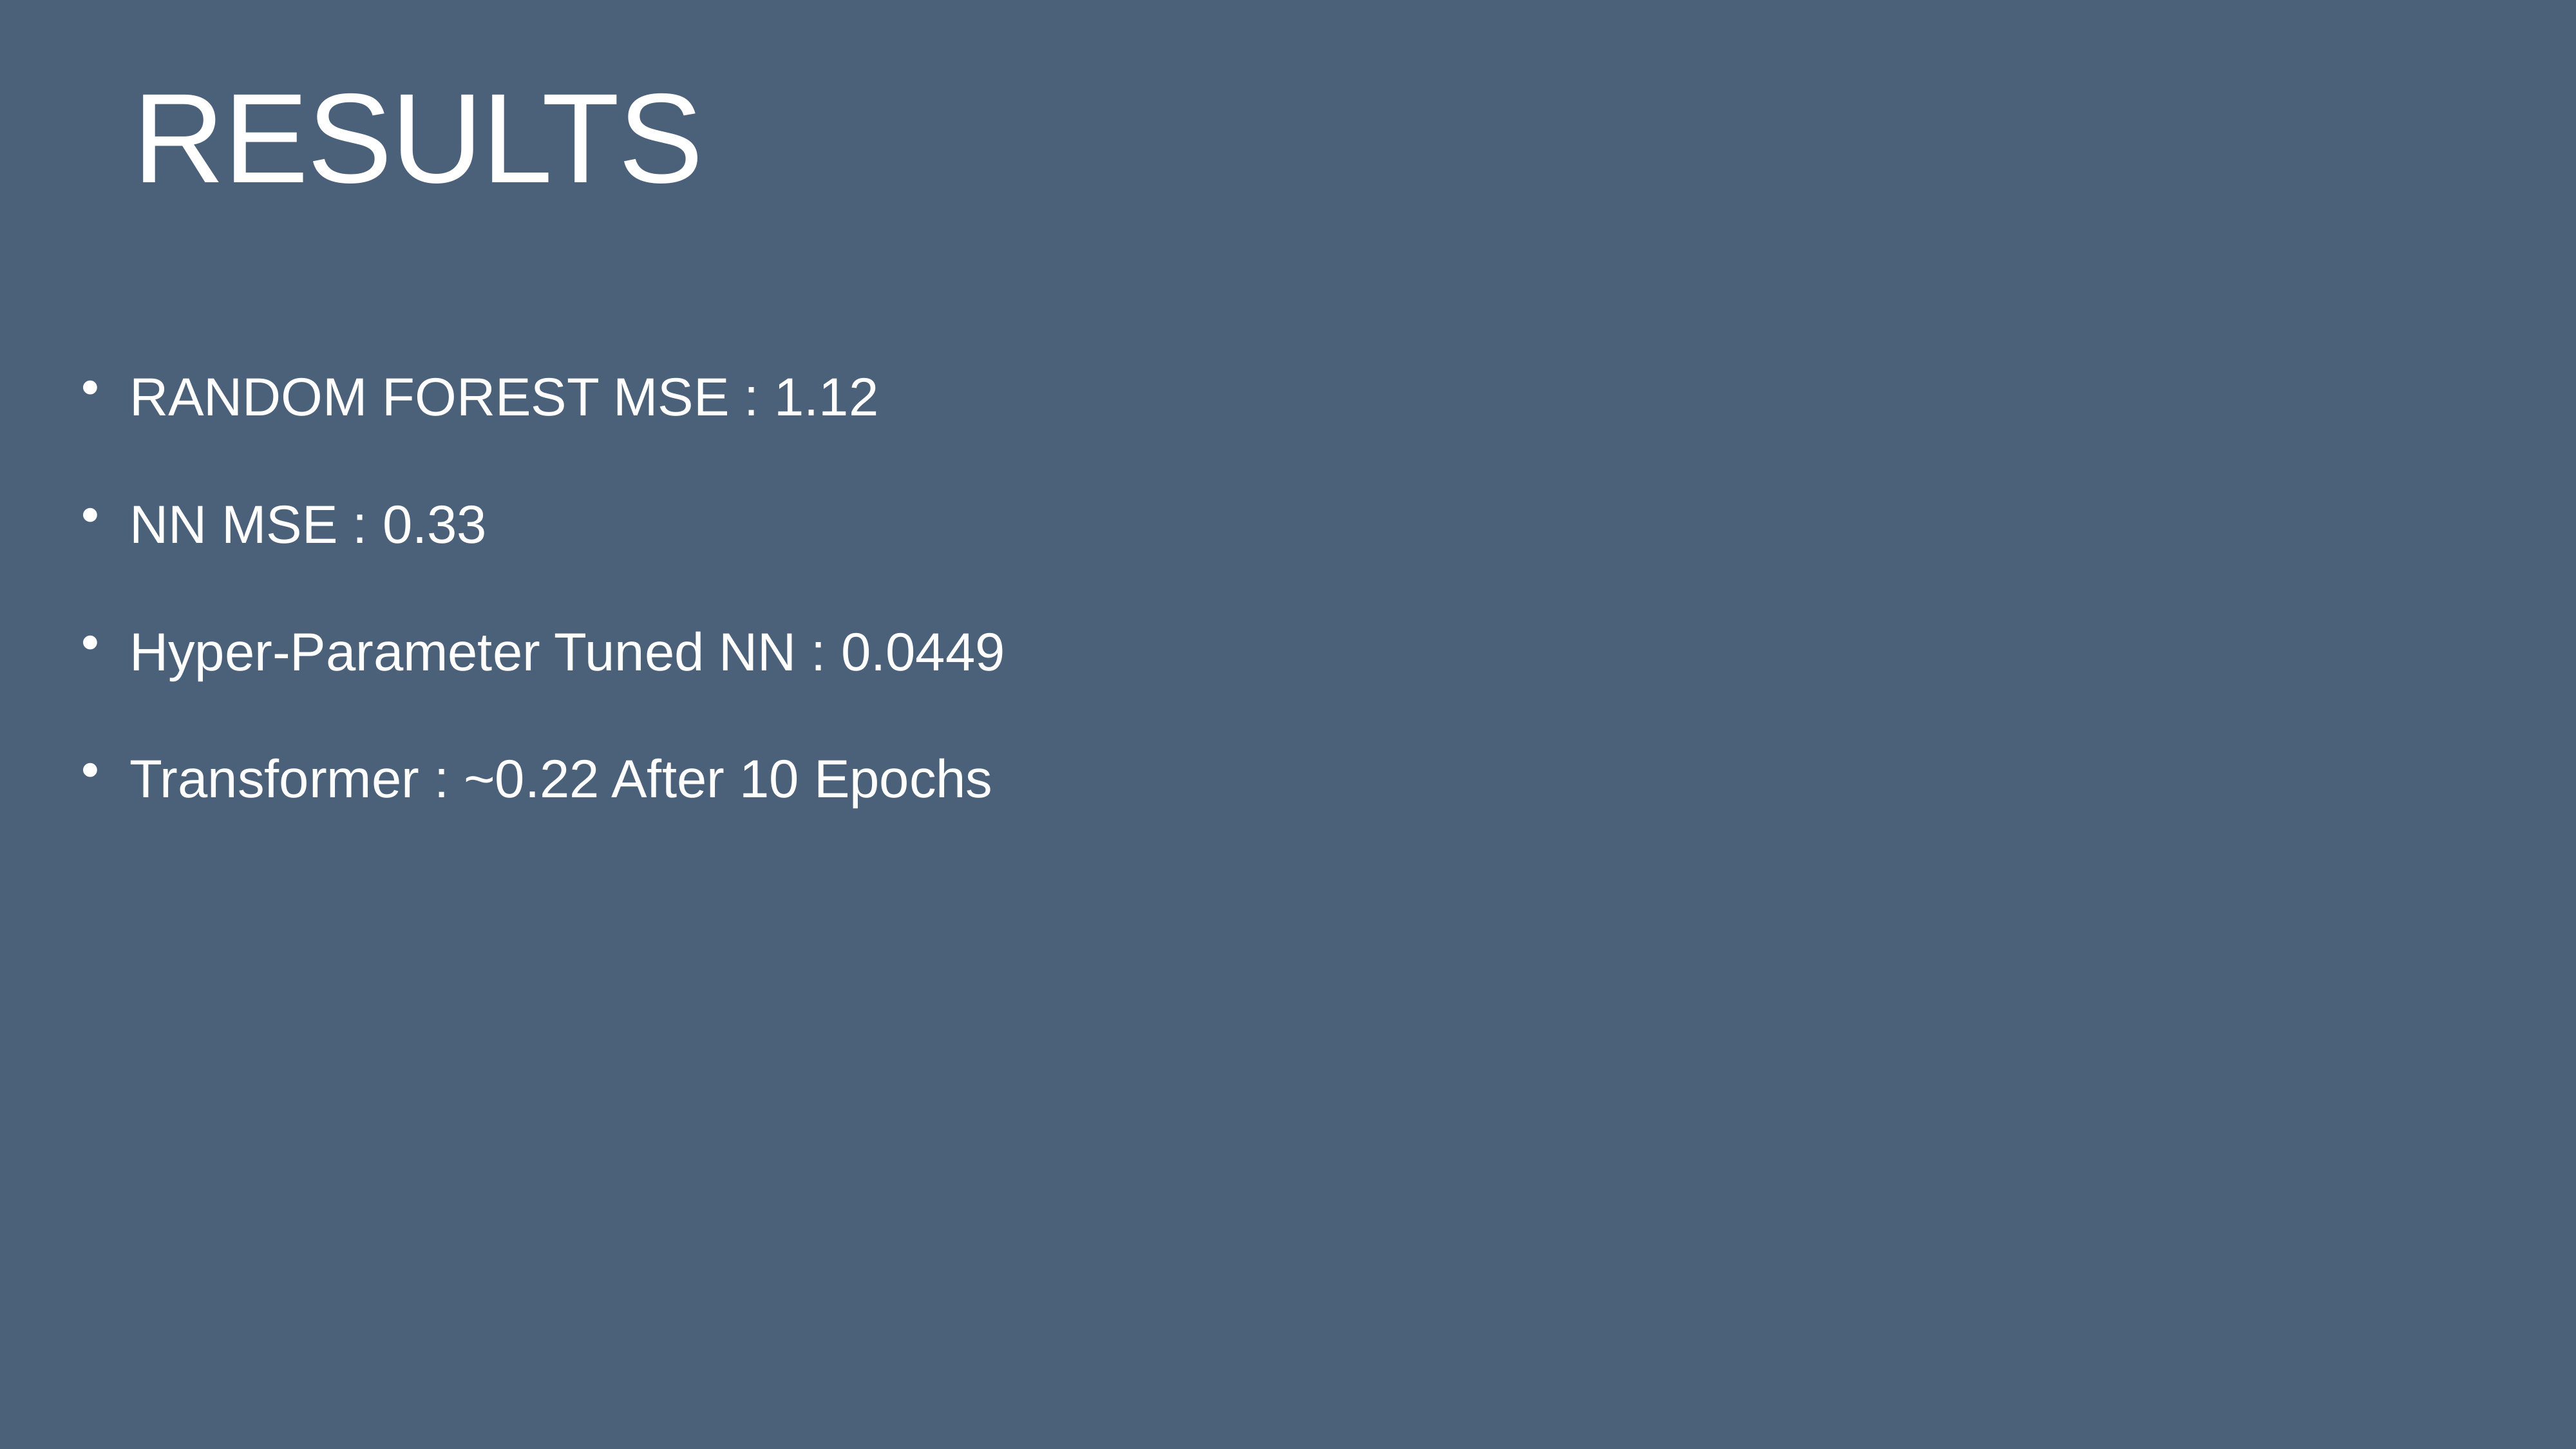

# RESULTS
RANDOM FOREST MSE : 1.12
NN MSE : 0.33
Hyper-Parameter Tuned NN : 0.0449
Transformer : ~0.22 After 10 Epochs